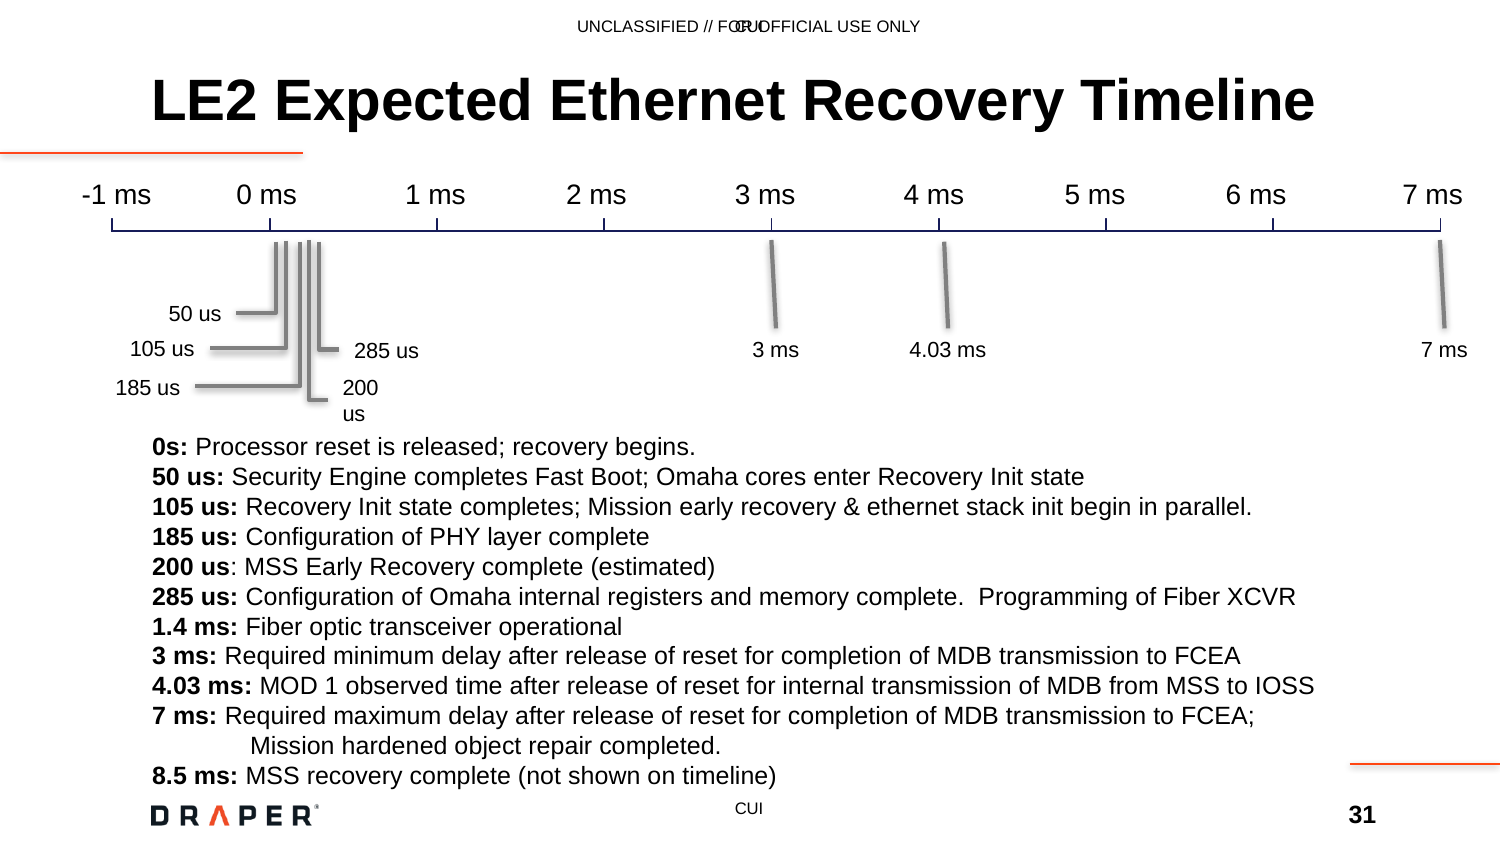

# LE2 Expected Ethernet Recovery Timeline
-1 ms           0 ms              1 ms             2 ms              3 ms              4 ms             5 ms             6 ms               7 ms
|  |  |  |  |  |  |  |  |
| --- | --- | --- | --- | --- | --- | --- | --- |
50 us
105 us
3 ms
4.03 ms
7 ms
285 us
185 us
200 us
0s: Processor reset is released; recovery begins.
50 us: Security Engine completes Fast Boot; Omaha cores enter Recovery Init state
105 us: Recovery Init state completes; Mission early recovery & ethernet stack init begin in parallel.
185 us: Configuration of PHY layer complete
200 us: MSS Early Recovery complete (estimated)
285 us: Configuration of Omaha internal registers and memory complete.  Programming of Fiber XCVR
1.4 ms: Fiber optic transceiver operational
3 ms: Required minimum delay after release of reset for completion of MDB transmission to FCEA
4.03 ms: MOD 1 observed time after release of reset for internal transmission of MDB from MSS to IOSS
7 ms: Required maximum delay after release of reset for completion of MDB transmission to FCEA;
              Mission hardened object repair completed.
8.5 ms: MSS recovery complete (not shown on timeline)
31